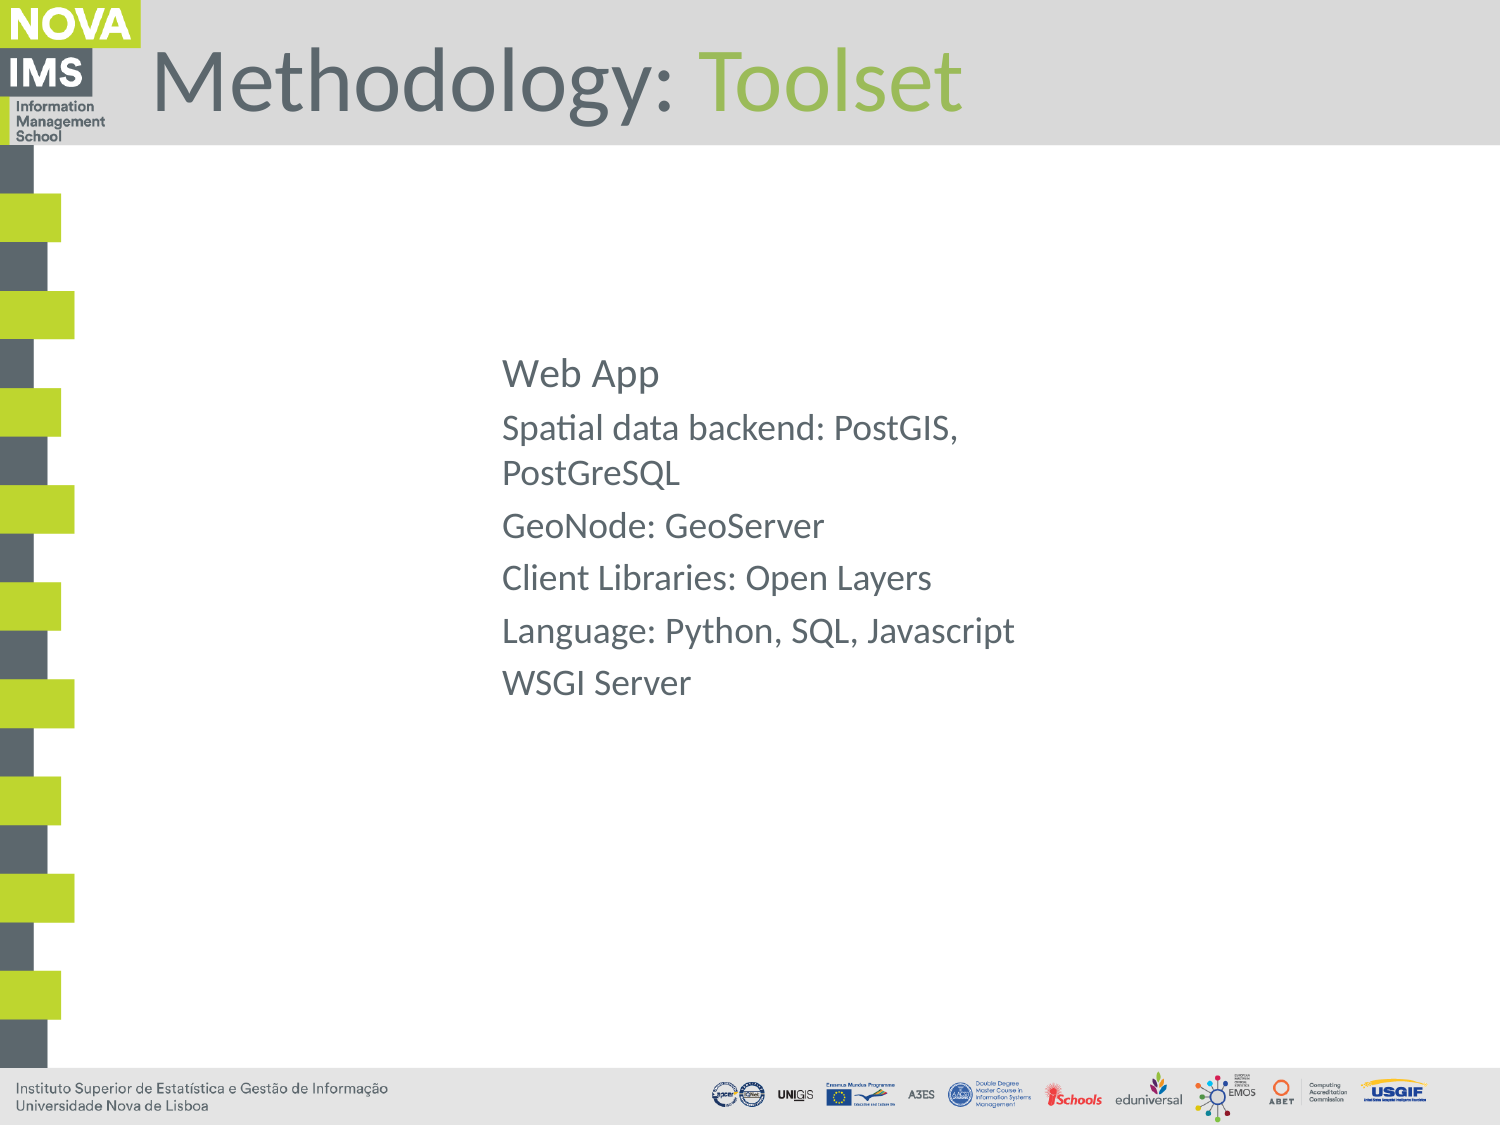

# Methodology: Toolset

Web App
Spatial data backend: PostGIS, PostGreSQL
GeoNode: GeoServer
Client Libraries: Open Layers
Language: Python, SQL, Javascript
WSGI Server